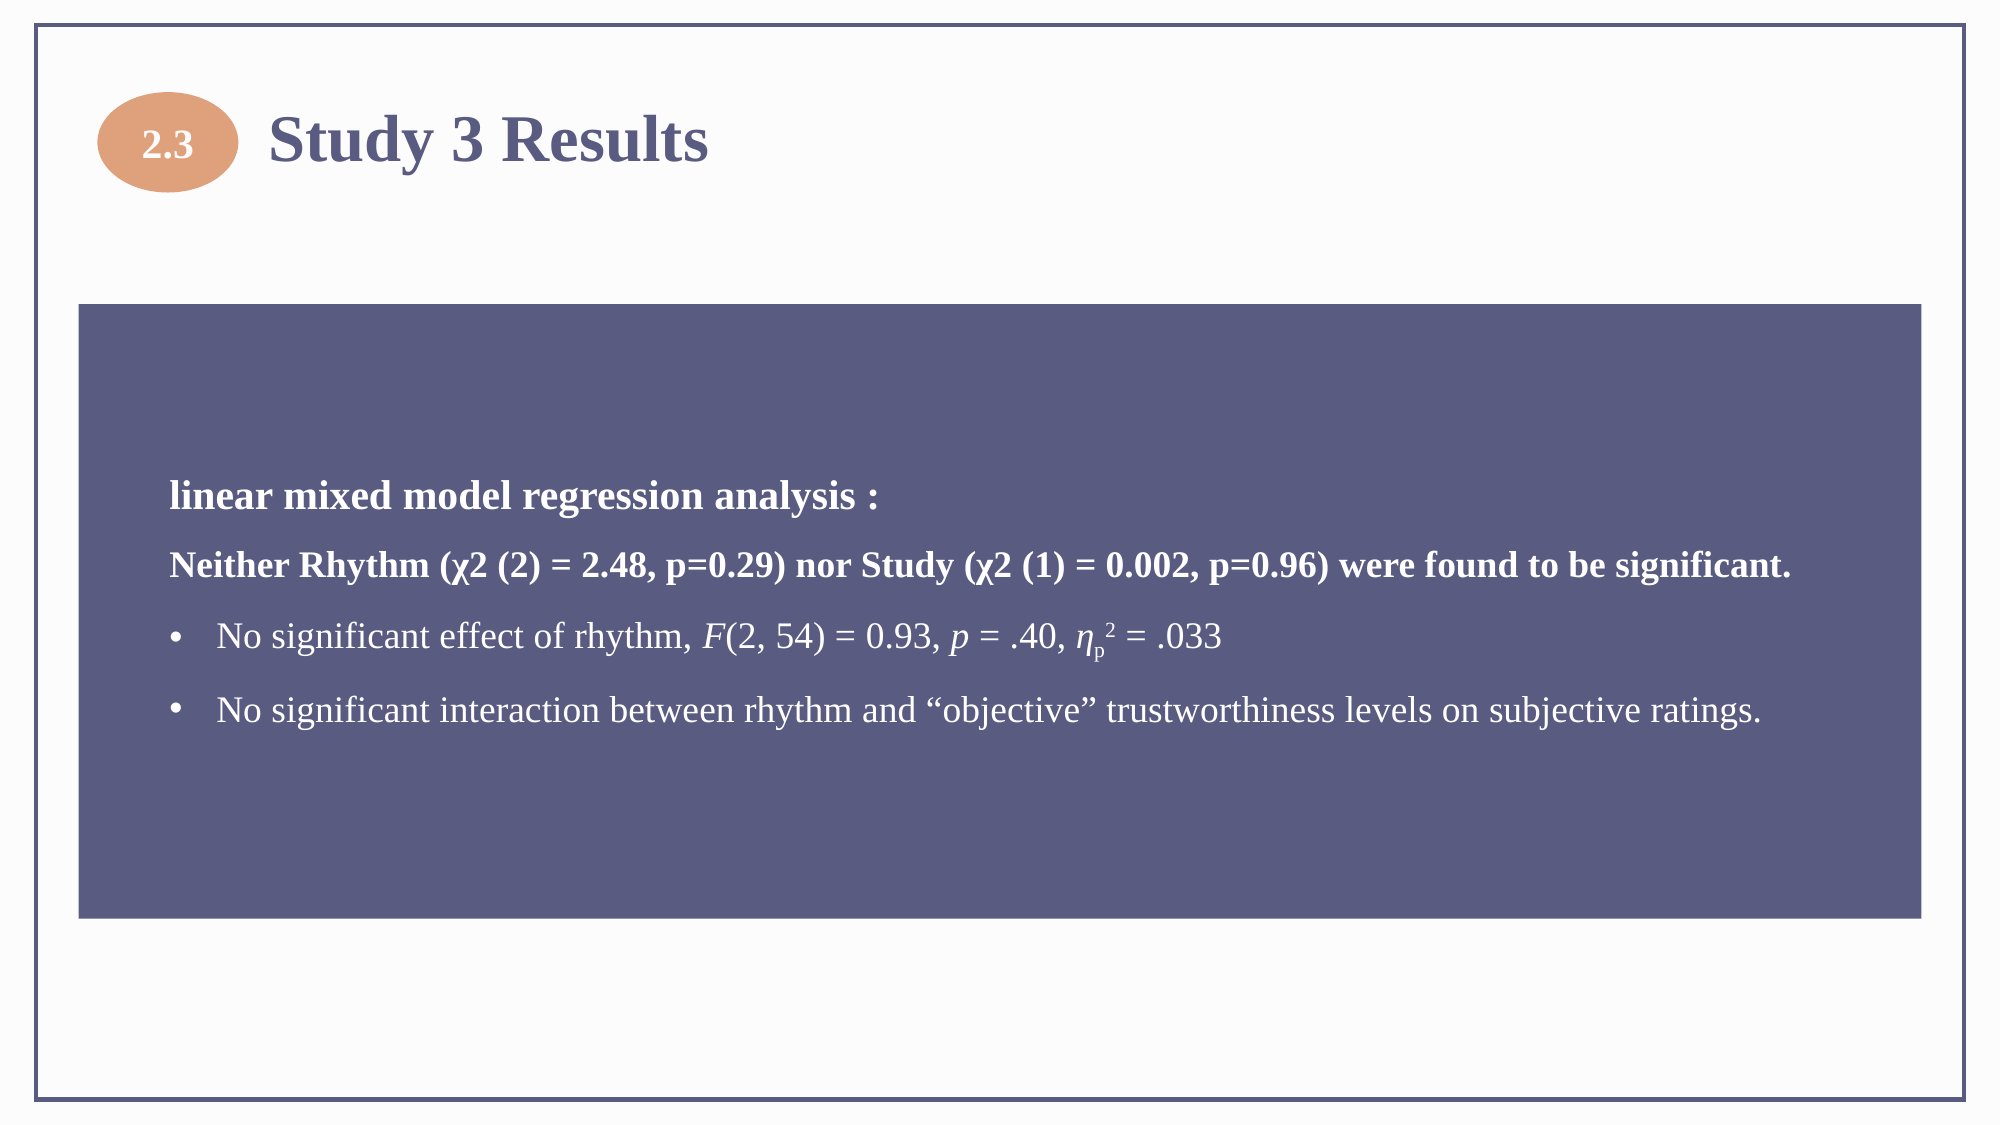

Study 3 Results
2.3

linear mixed model regression analysis :
Neither Rhythm (χ2 (2) = 2.48, p=0.29) nor Study (χ2 (1) = 0.002, p=0.96) were found to be significant.
No significant effect of rhythm, F(2, 54) = 0.93, p = .40, ηp2 = .033
No significant interaction between rhythm and “objective” trustworthiness levels on subjective ratings.